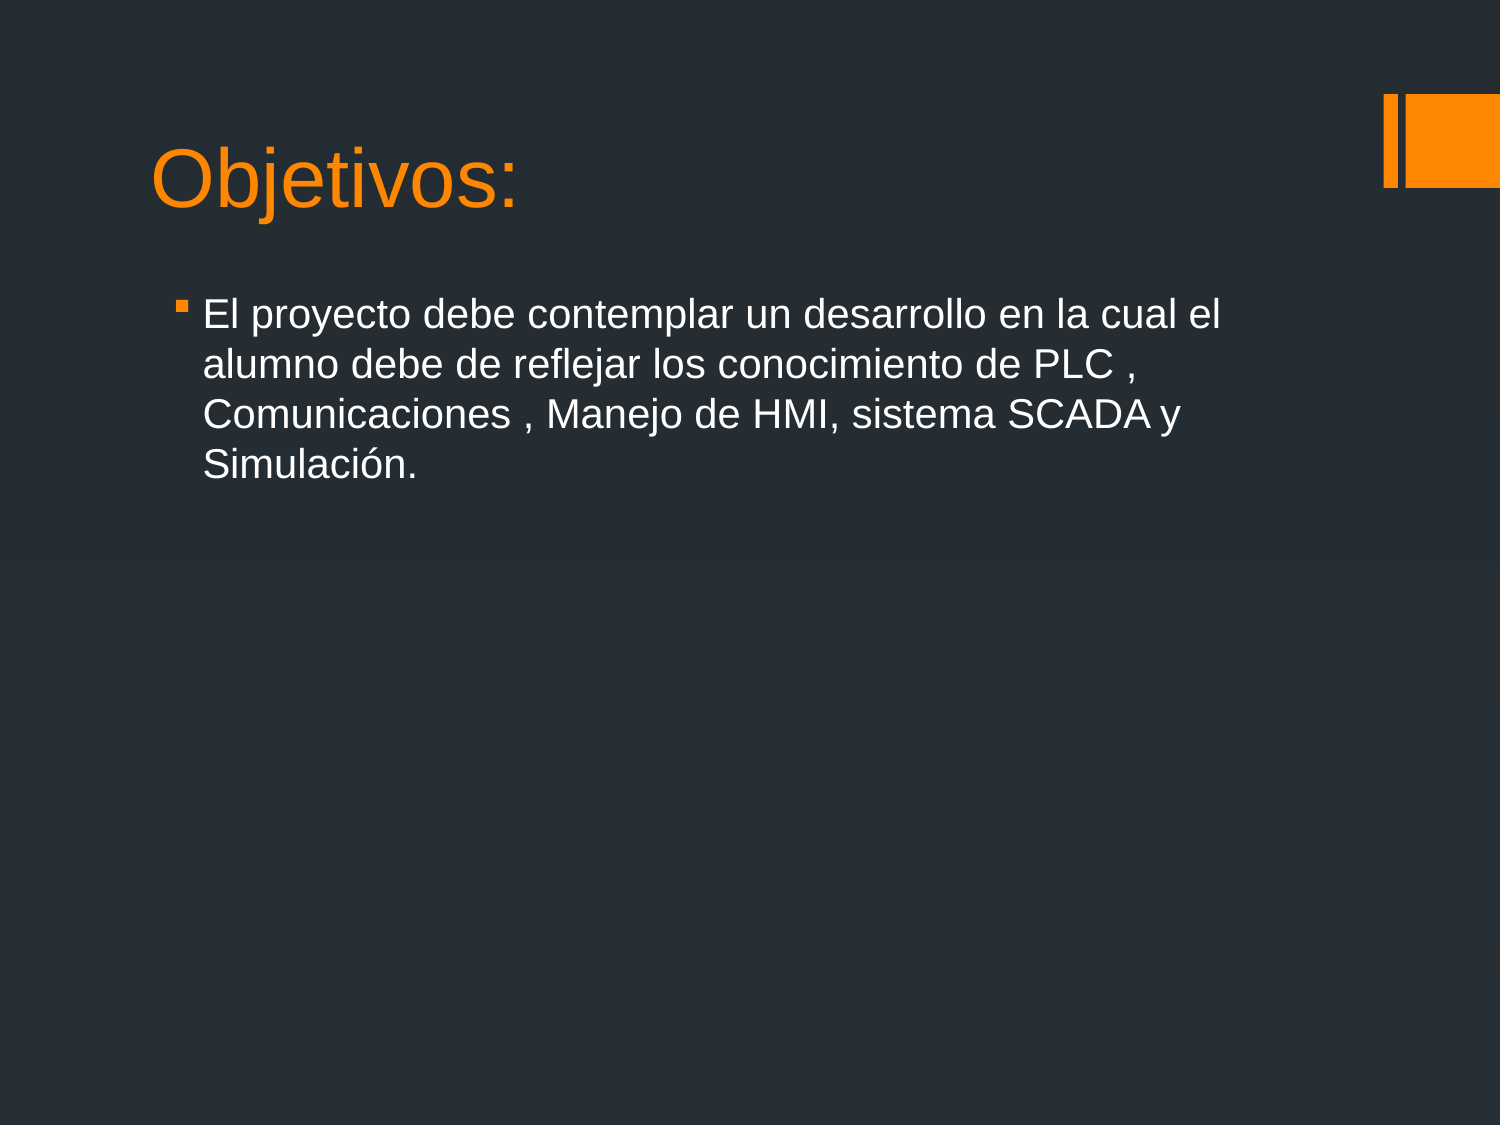

# Objetivos:
El proyecto debe contemplar un desarrollo en la cual el alumno debe de reflejar los conocimiento de PLC , Comunicaciones , Manejo de HMI, sistema SCADA y Simulación.